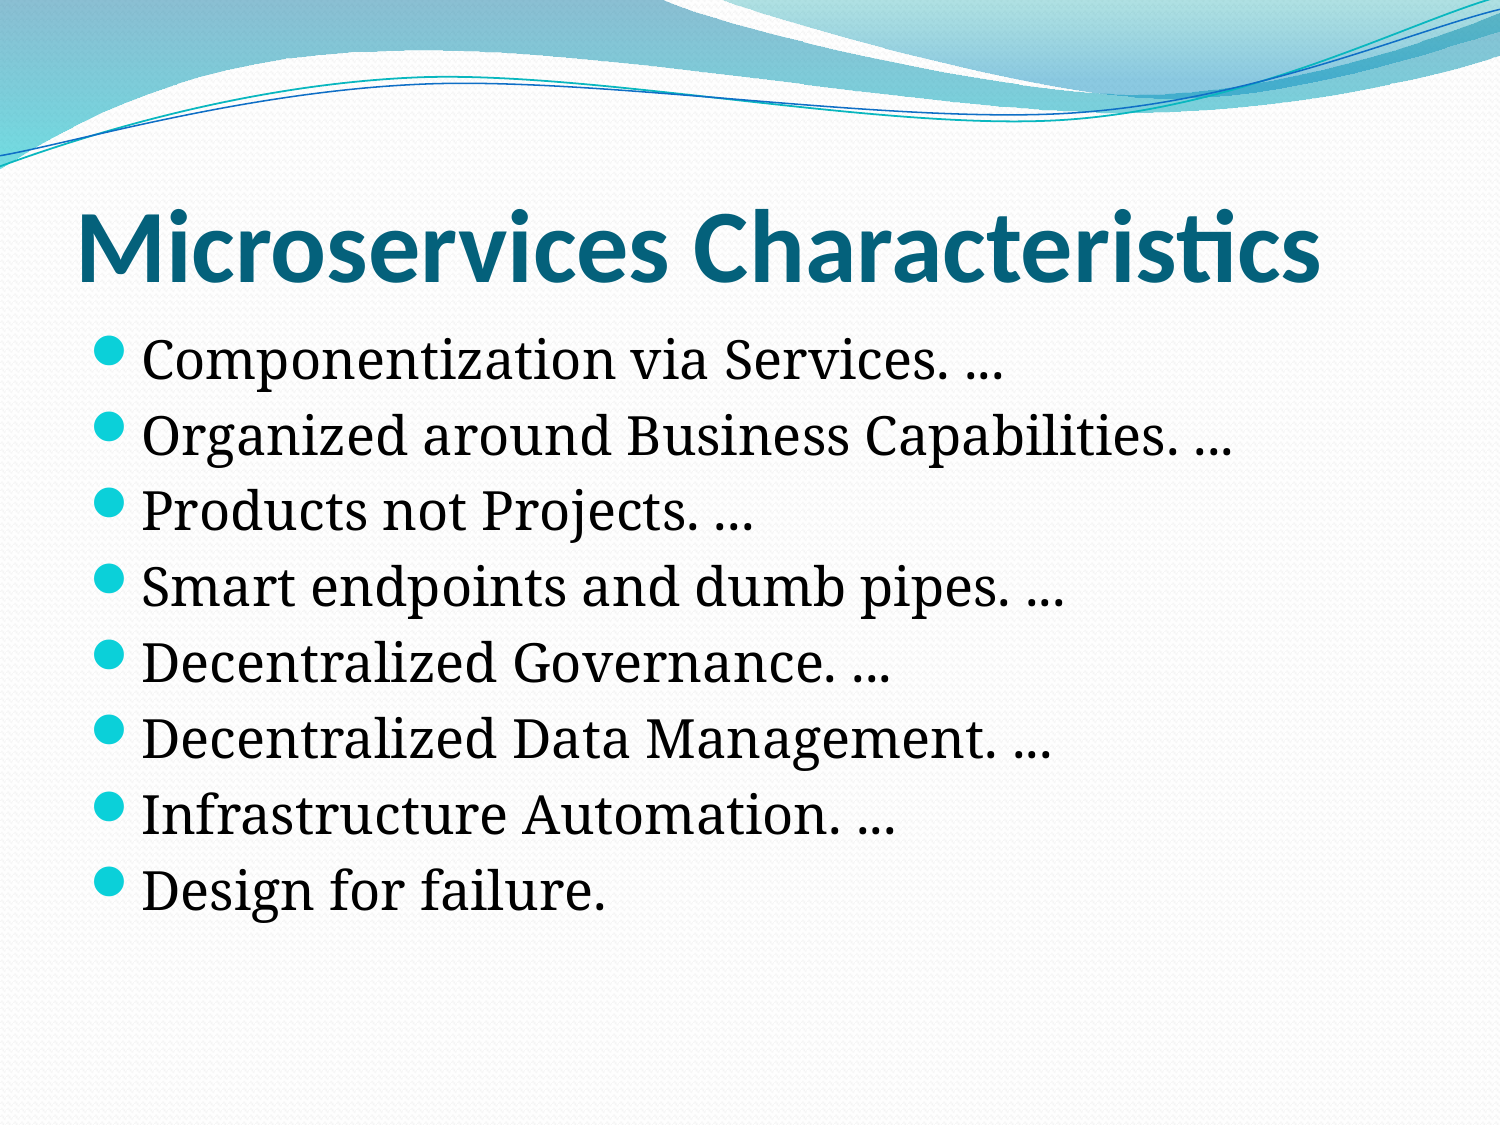

# Microservices Characteristics
Componentization via Services. ...
Organized around Business Capabilities. ...
Products not Projects. ...
Smart endpoints and dumb pipes. ...
Decentralized Governance. ...
Decentralized Data Management. ...
Infrastructure Automation. ...
Design for failure.